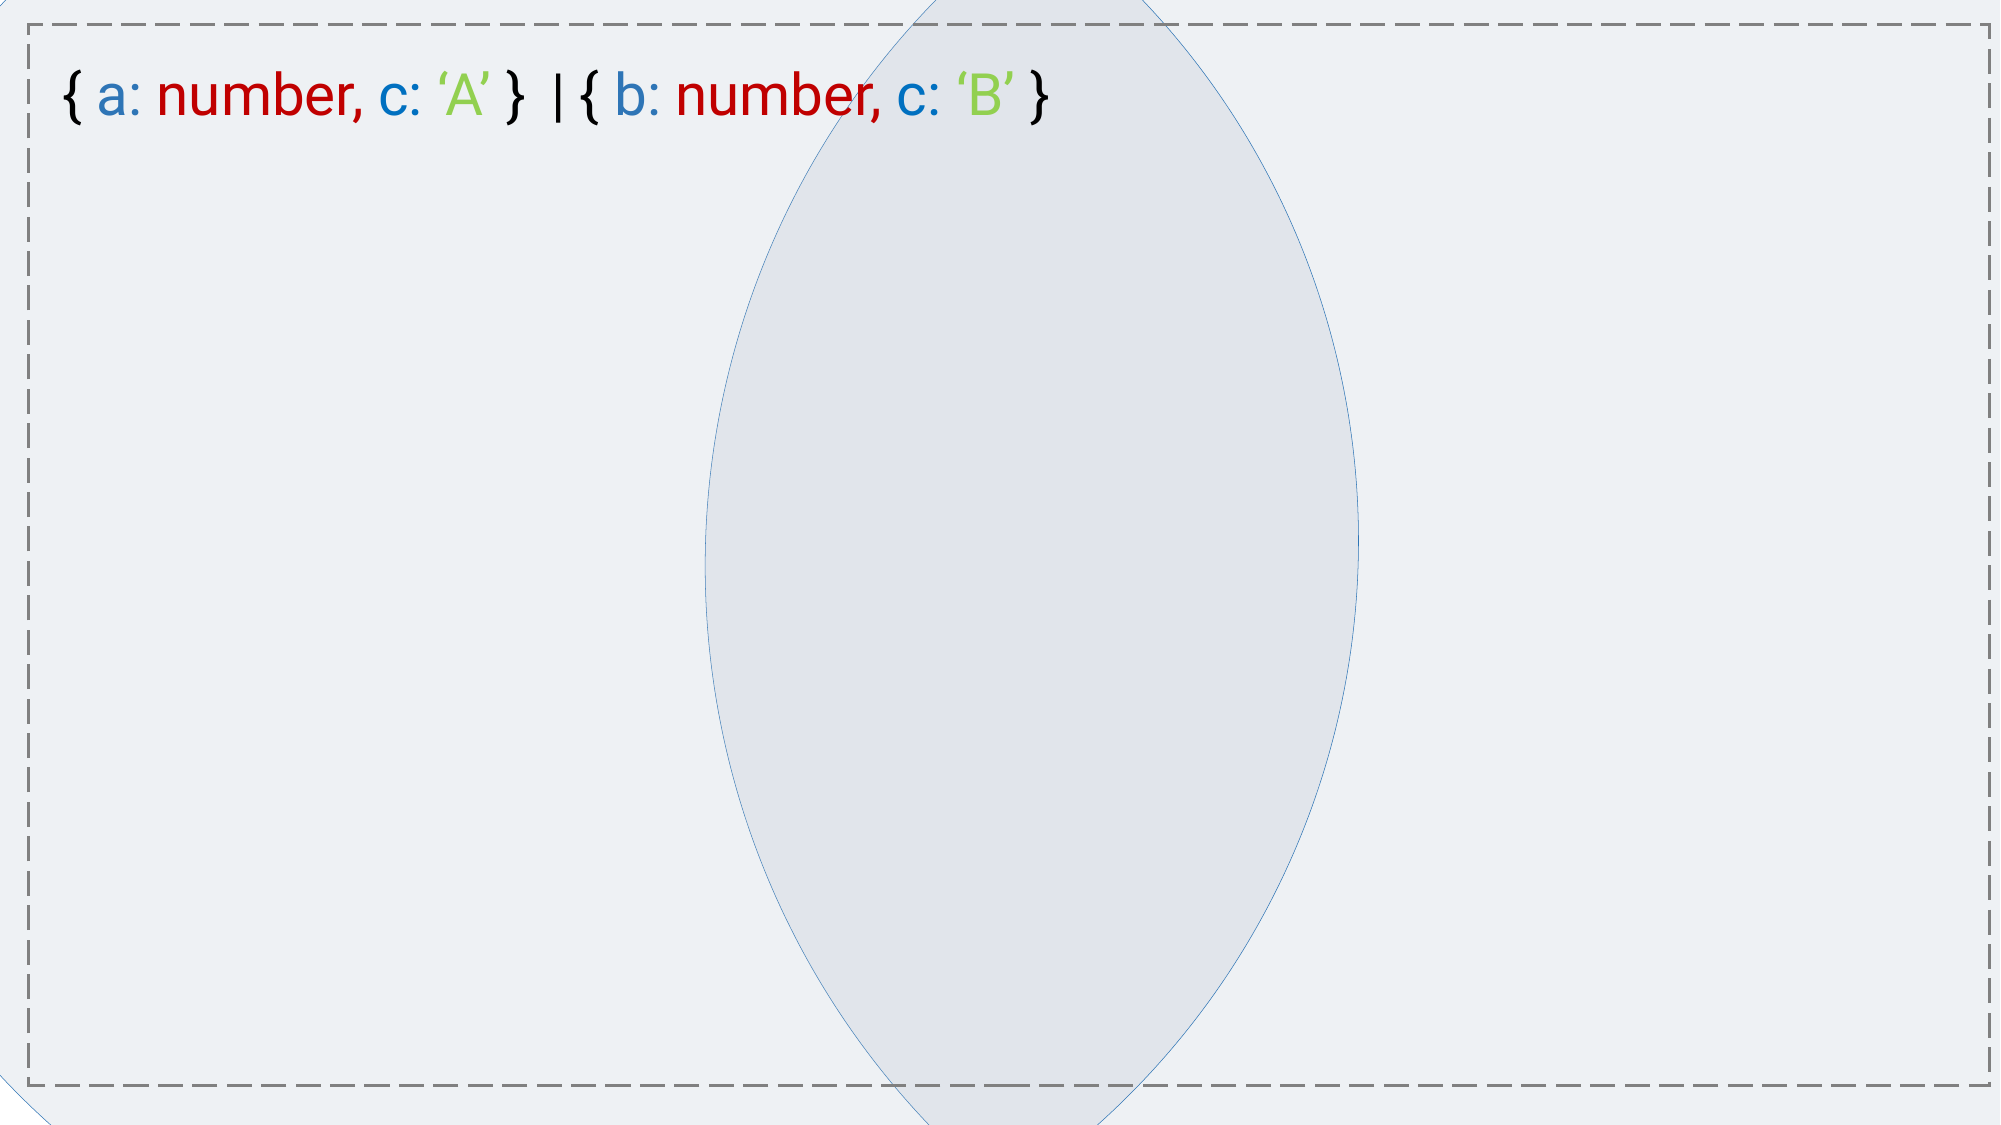

| { b: number, c: ‘B’ }
{ a: number, c: ‘A’ }